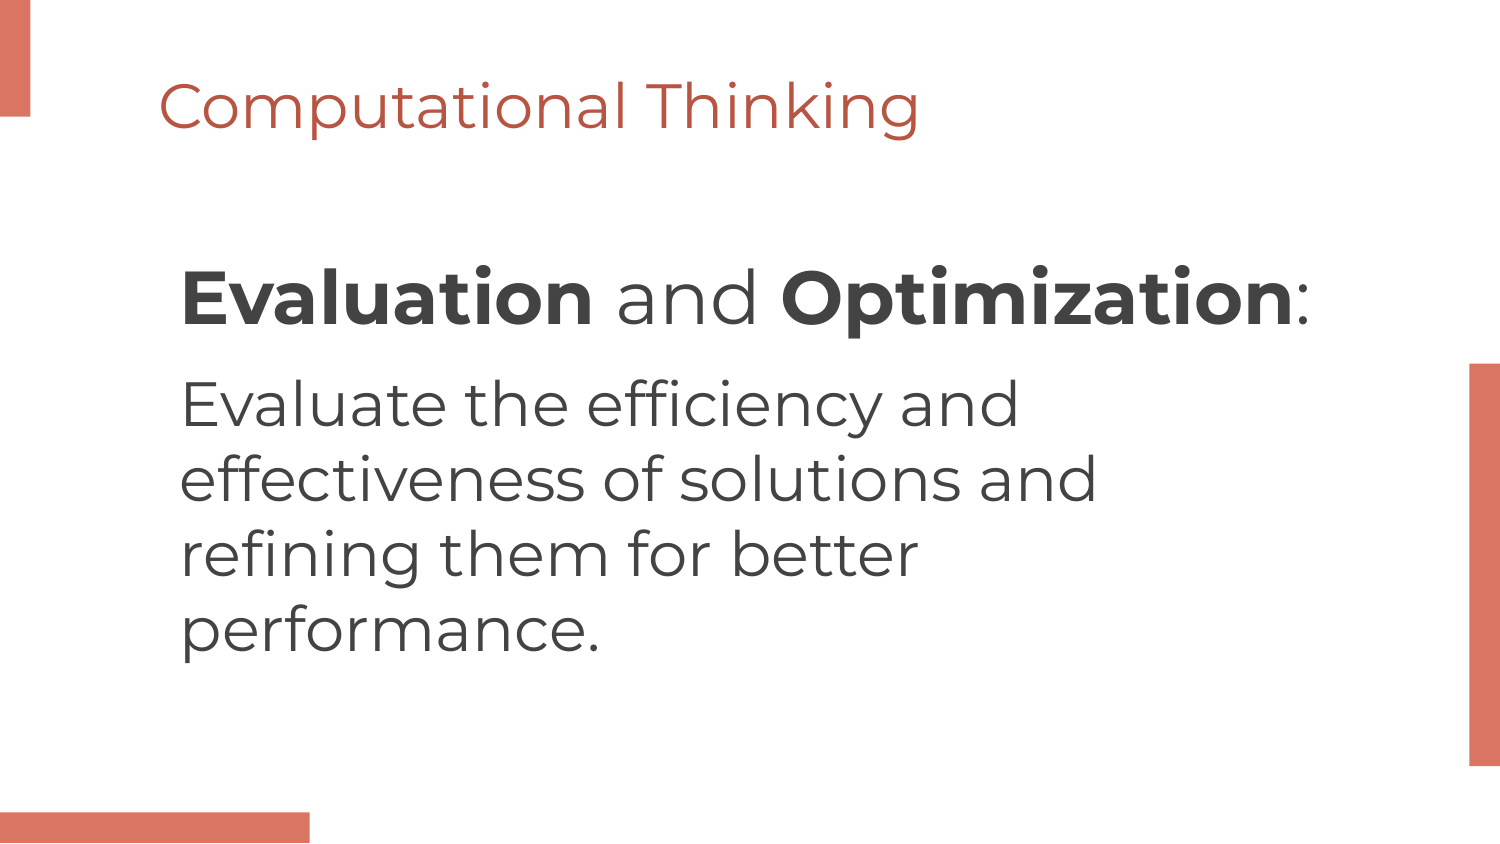

Computational Thinking
Evaluation and Optimization:
Evaluate the efficiency and effectiveness of solutions and refining them for better performance.